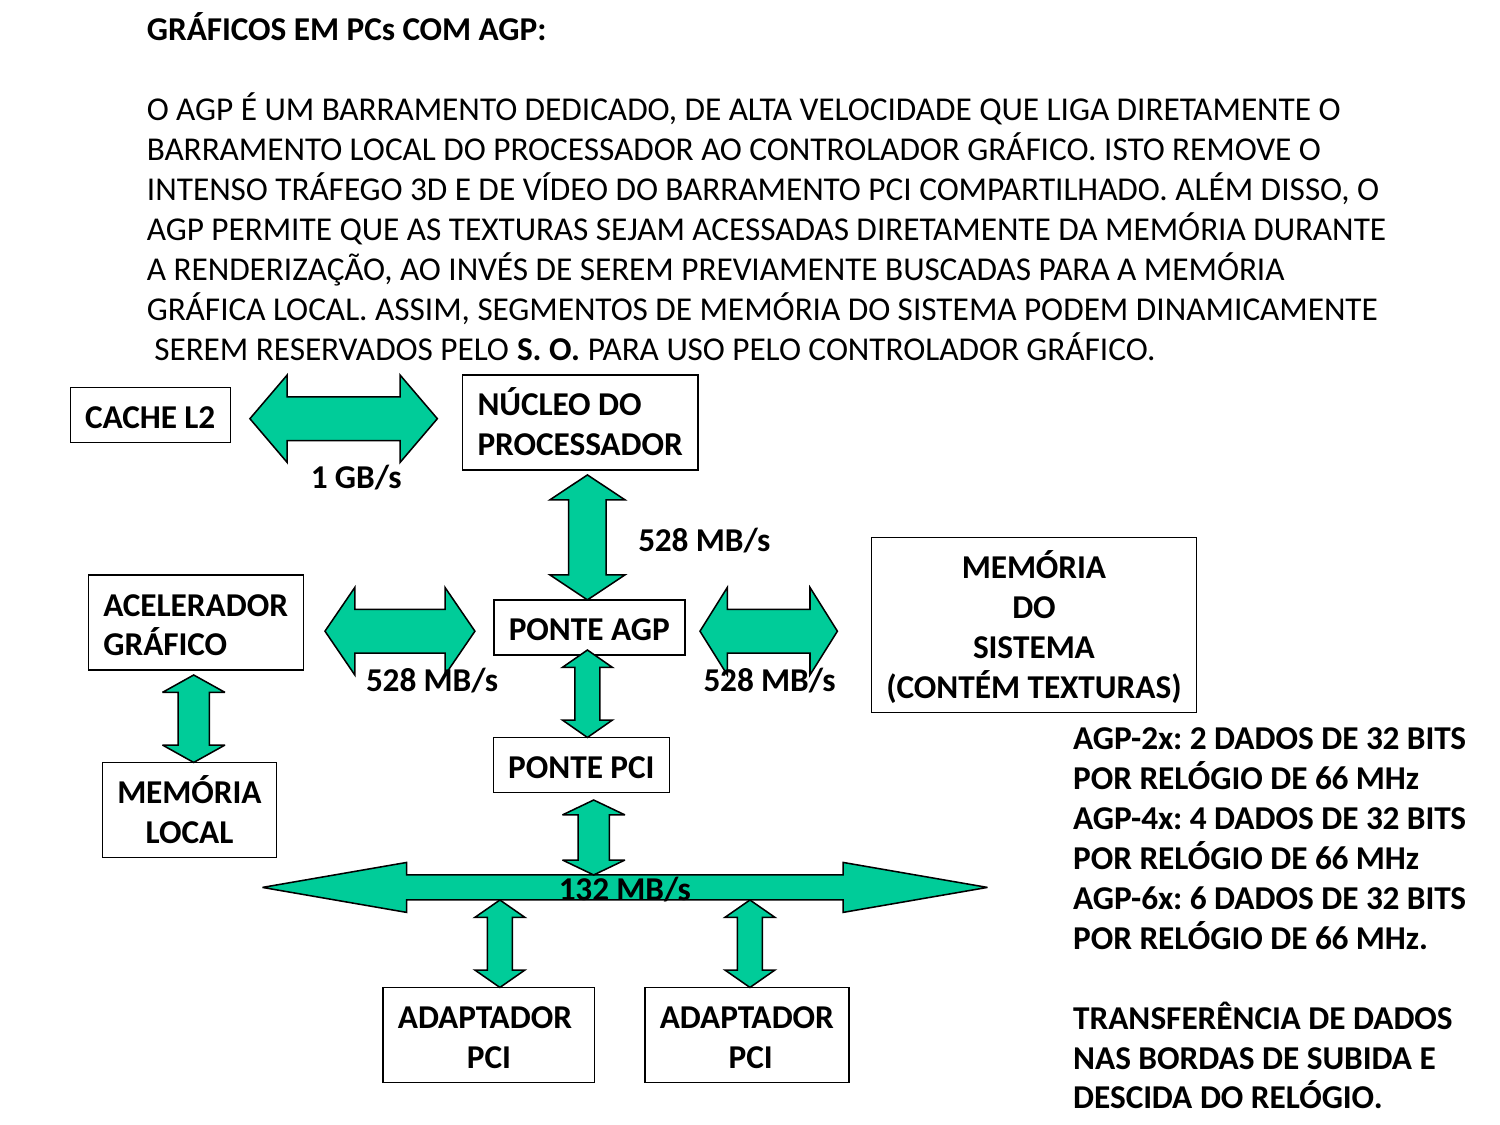

GRÁFICOS EM PCs COM AGP:

O AGP É UM BARRAMENTO DEDICADO, DE ALTA VELOCIDADE QUE LIGA DIRETAMENTE O
BARRAMENTO LOCAL DO PROCESSADOR AO CONTROLADOR GRÁFICO. ISTO REMOVE O
INTENSO TRÁFEGO 3D E DE VÍDEO DO BARRAMENTO PCI COMPARTILHADO. ALÉM DISSO, O
AGP PERMITE QUE AS TEXTURAS SEJAM ACESSADAS DIRETAMENTE DA MEMÓRIA DURANTE
A RENDERIZAÇÃO, AO INVÉS DE SEREM PREVIAMENTE BUSCADAS PARA A MEMÓRIA
GRÁFICA LOCAL. ASSIM, SEGMENTOS DE MEMÓRIA DO SISTEMA PODEM DINAMICAMENTE
 SEREM RESERVADOS PELO S. O. PARA USO PELO CONTROLADOR GRÁFICO.

NÚCLEO DO
PROCESSADOR
CACHE L2
1 GB/s

528 MB/s
MEMÓRIA
DO
SISTEMA
(CONTÉM TEXTURAS)‏
ACELERADOR
GRÁFICO

PONTE AGP
528 MB/s

528 MB/s

AGP-2x: 2 DADOS DE 32 BITS
POR RELÓGIO DE 66 MHz
AGP-4x: 4 DADOS DE 32 BITS
POR RELÓGIO DE 66 MHz
AGP-6x: 6 DADOS DE 32 BITS
POR RELÓGIO DE 66 MHz.

TRANSFERÊNCIA DE DADOS
NAS BORDAS DE SUBIDA E
DESCIDA DO RELÓGIO.
PONTE PCI
MEMÓRIA
LOCAL

132 MB/s

ADAPTADOR
PCI
ADAPTADOR
 PCI